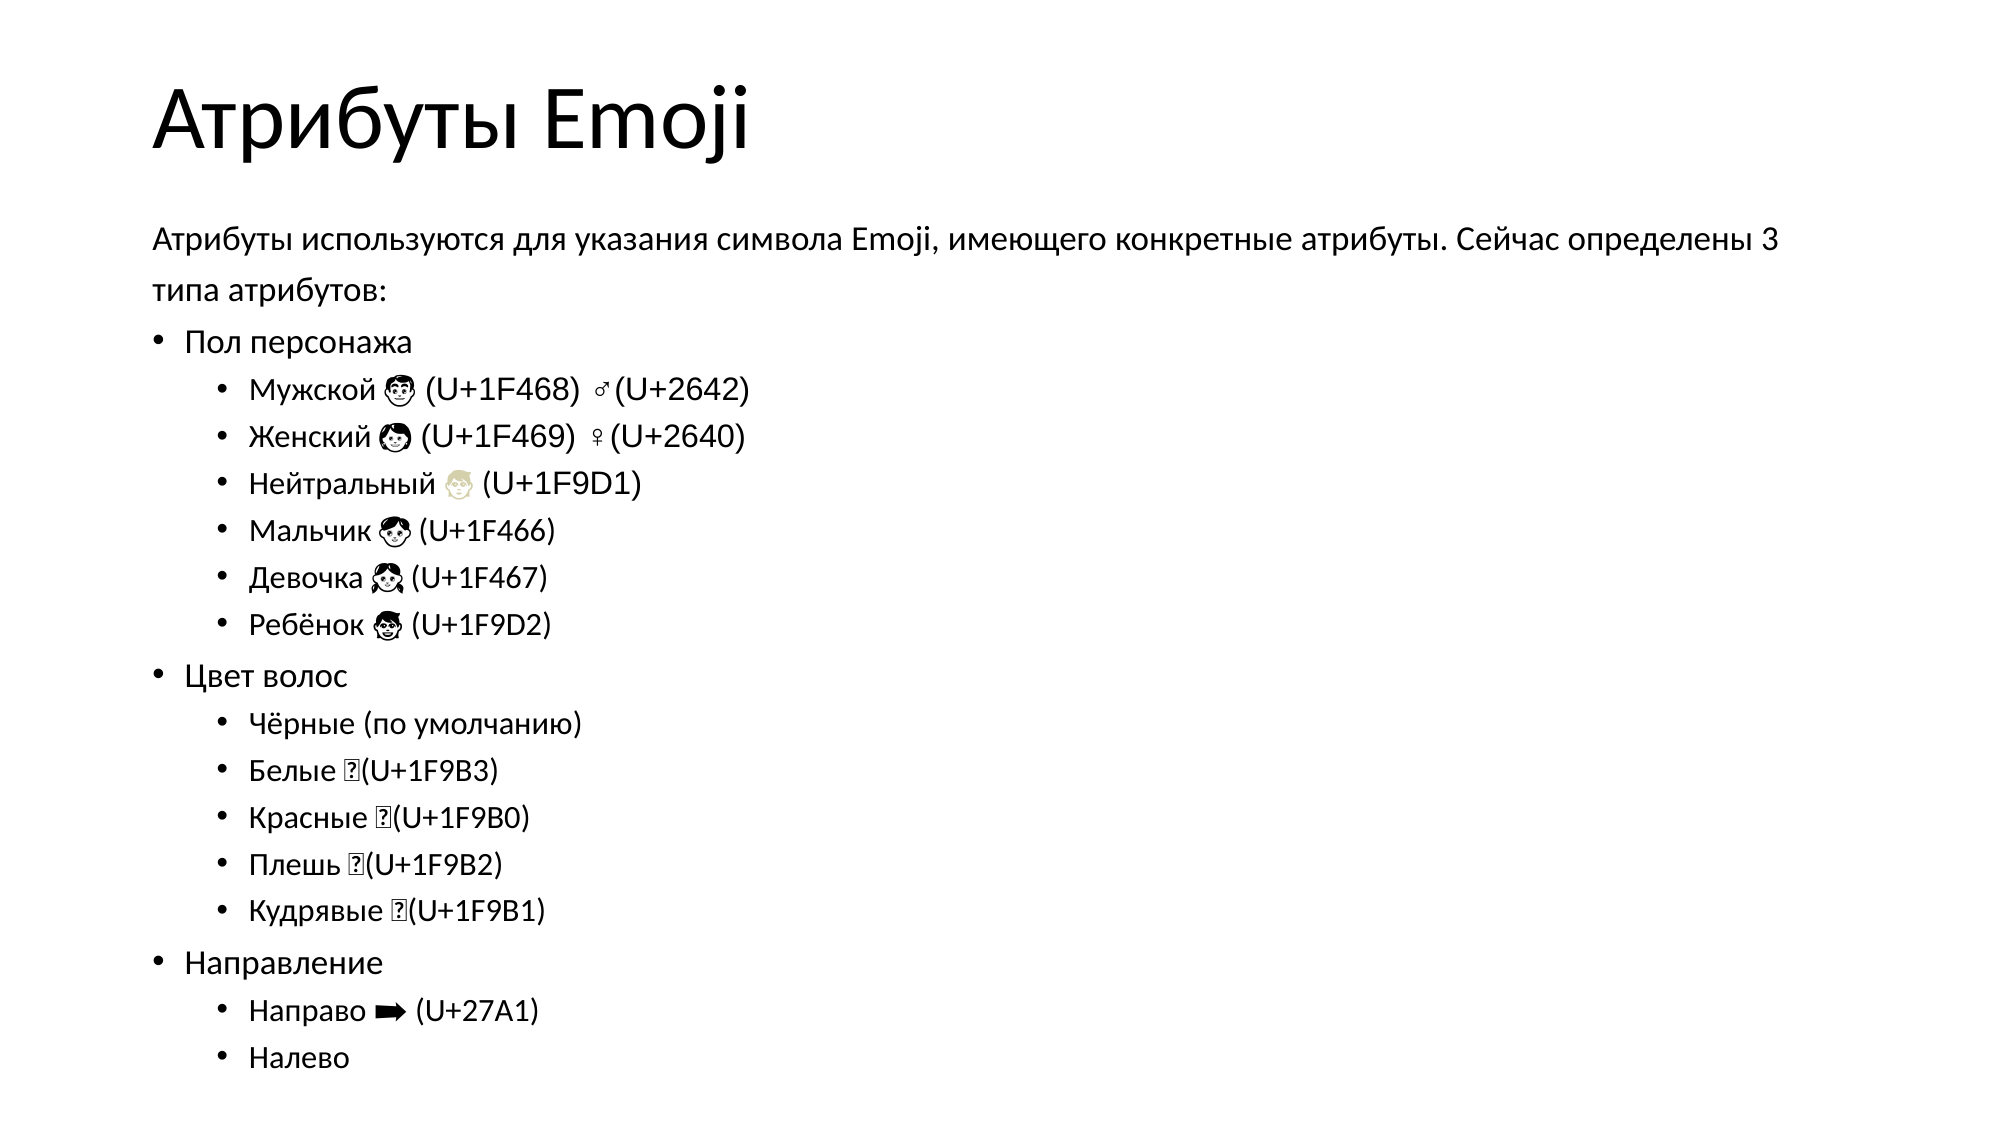

# Атрибуты Emoji
Атрибуты используются для указания символа Emoji, имеющего конкретные атрибуты. Сейчас определены 3 типа атрибутов:
Пол персонажа
Мужской 👨 (U+1F468) ♂(U+2642)
Женский 👩 (U+1F469) ♀(U+2640)
Нейтральный 🧑 (U+1F9D1)
Мальчик 👦 (U+1F466)
Девочка 👧 (U+1F467)
Ребёнок 🧒 (U+1F9D2)
Цвет волос
Чёрные (по умолчанию)
Белые 🦳(U+1F9B3)
Красные 🦰(U+1F9B0)
Плешь 🦲(U+1F9B2)
Кудрявые 🦱(U+1F9B1)
Направление
Направо ➡ (U+27A1)
Налево